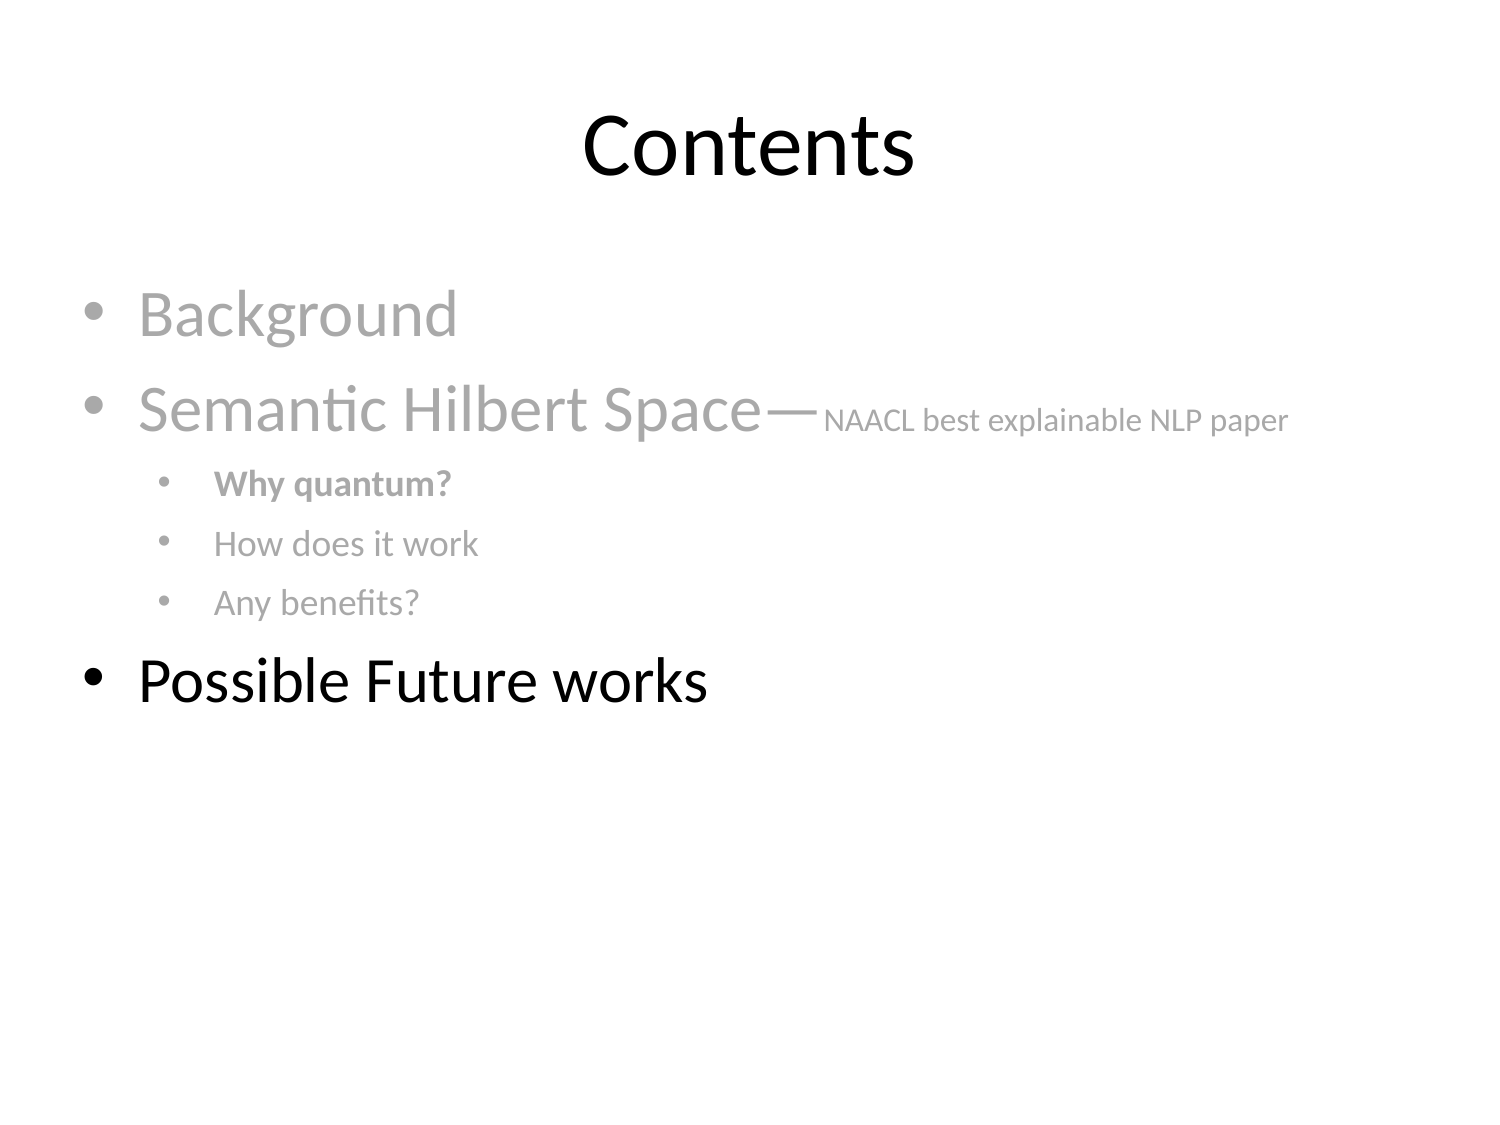

# Contents
Background
Semantic Hilbert Space—NAACL best explainable NLP paper
Why quantum?
How does it work
Any benefits?
Possible Future works
35